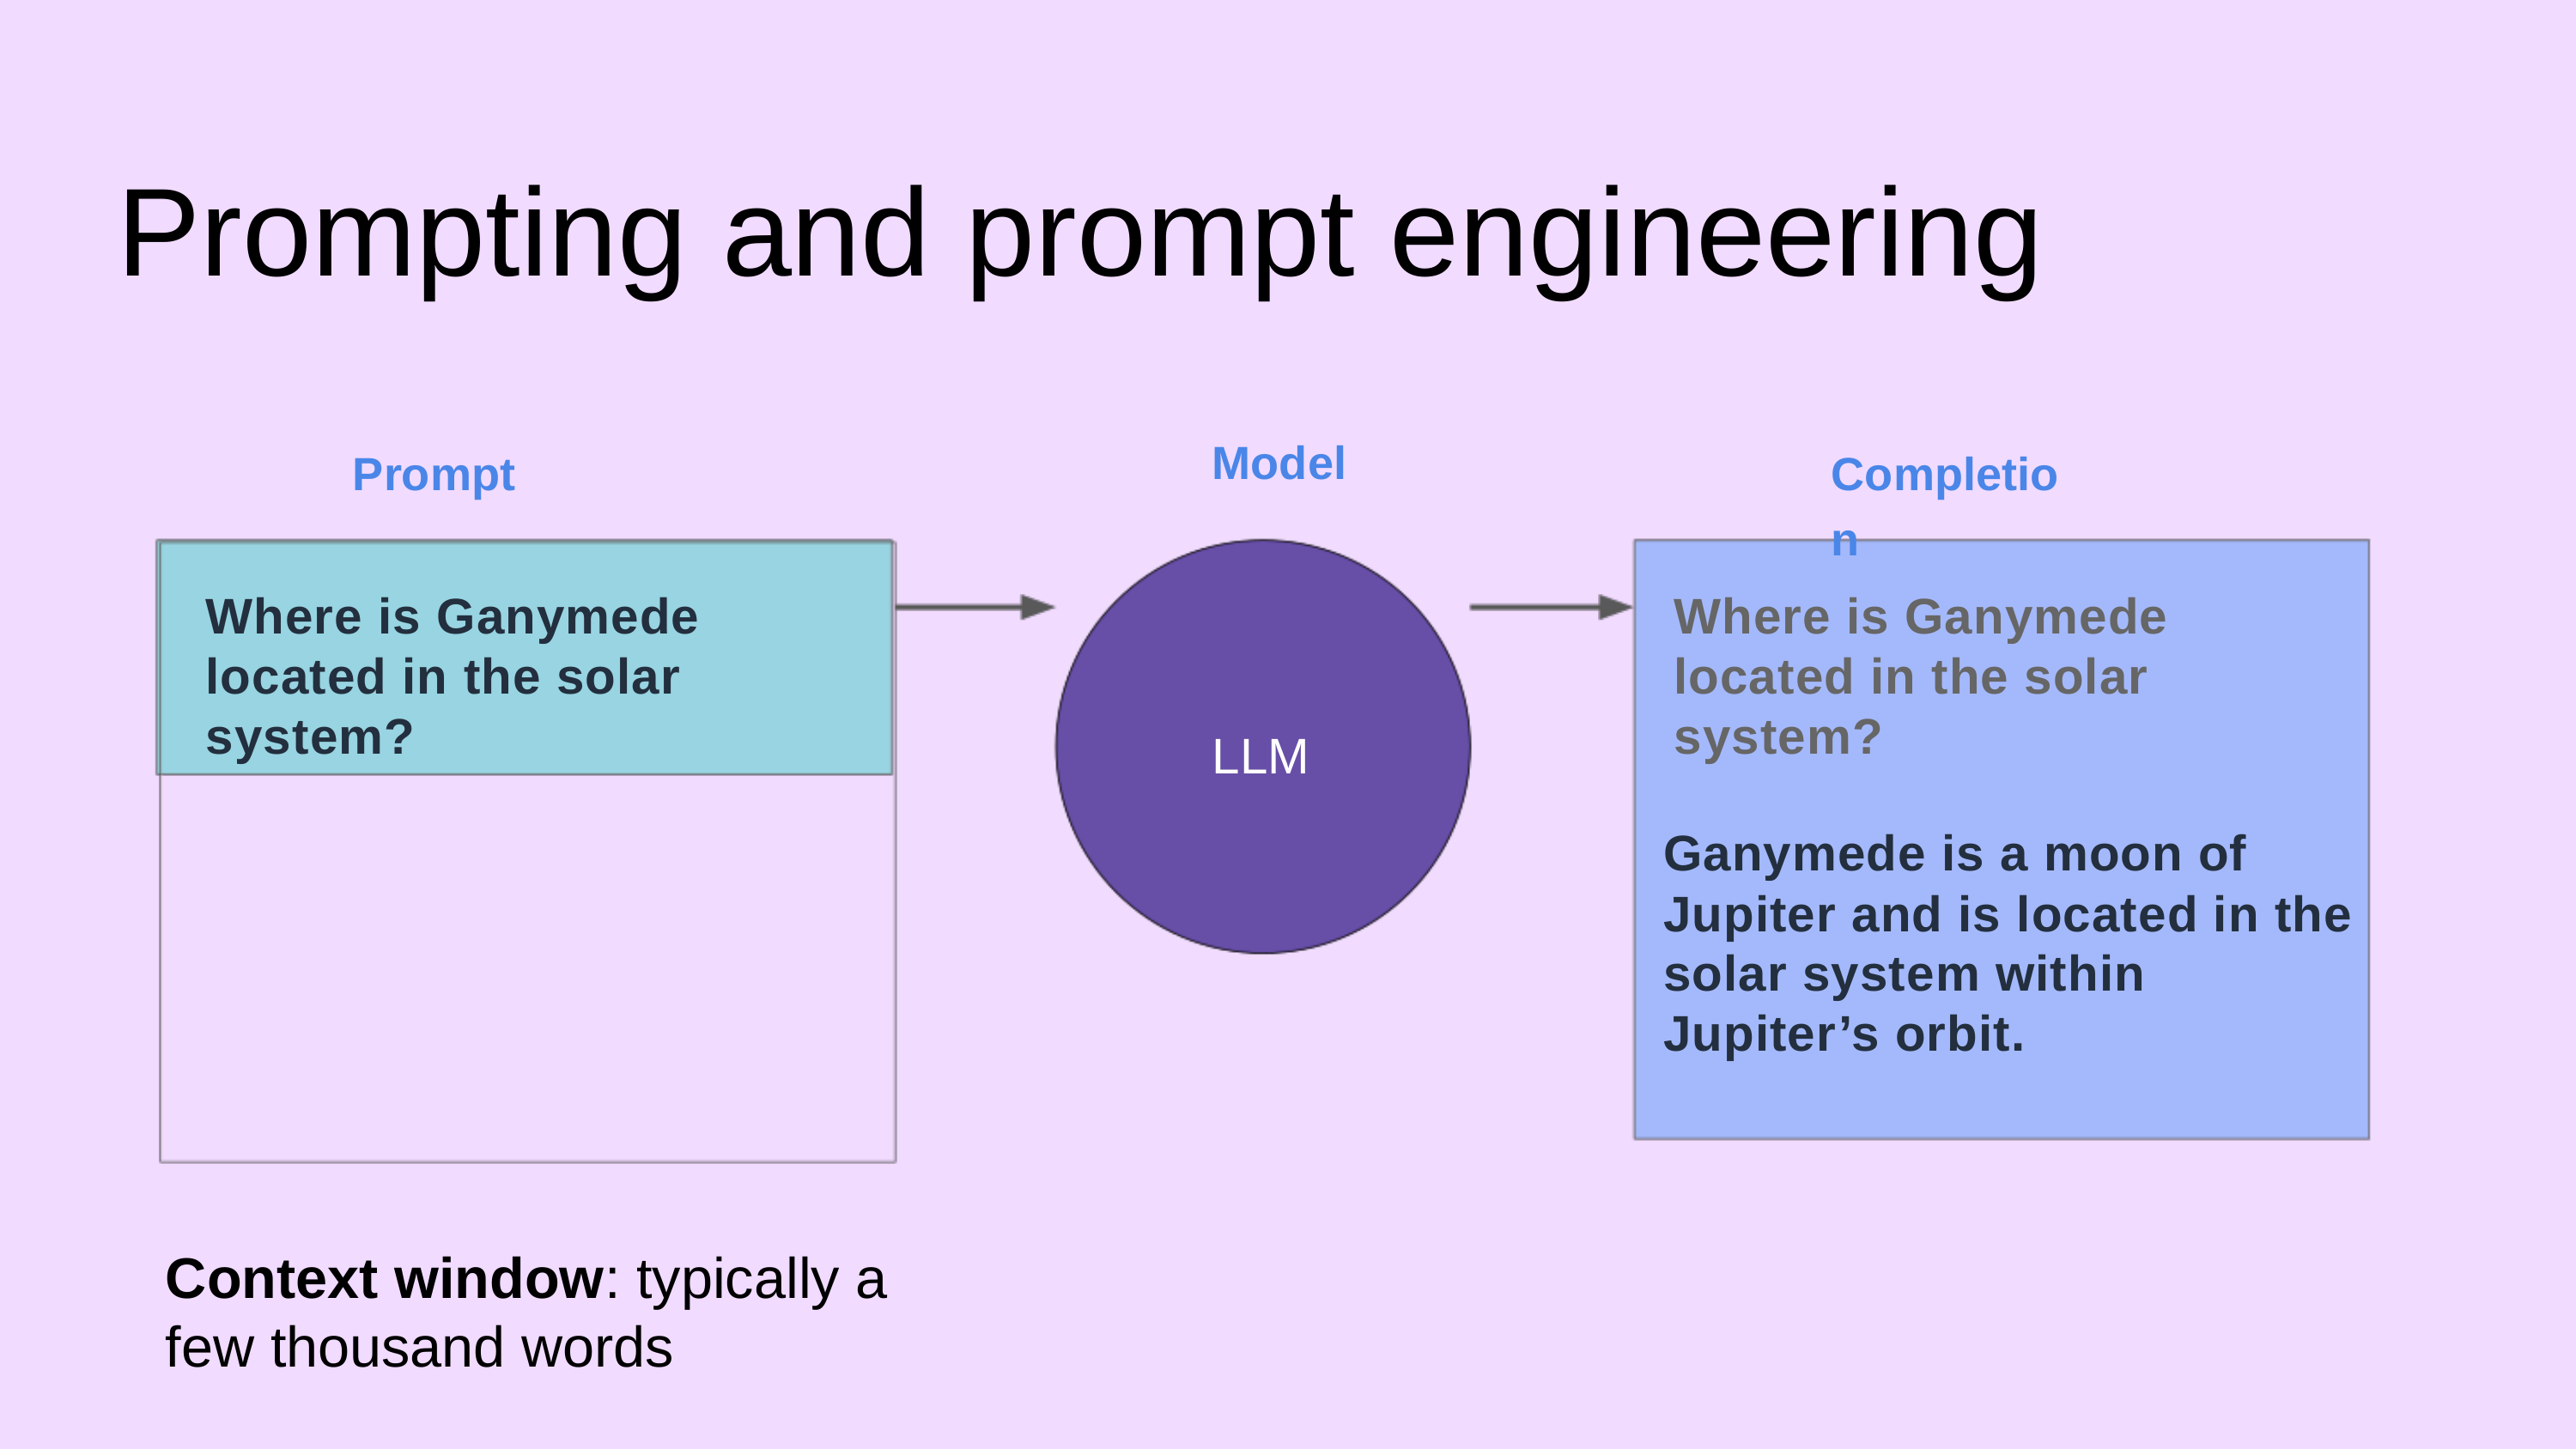

Prompting and prompt engineering
Model
Prompt
Completion

Where is Ganymede located in the solar system?
Where is Ganymede located in the solar system?
LLM
Ganymede is a moon of Jupiter and is located in the solar system within Jupiter’s orbit.
Context window: typically a few thousand words